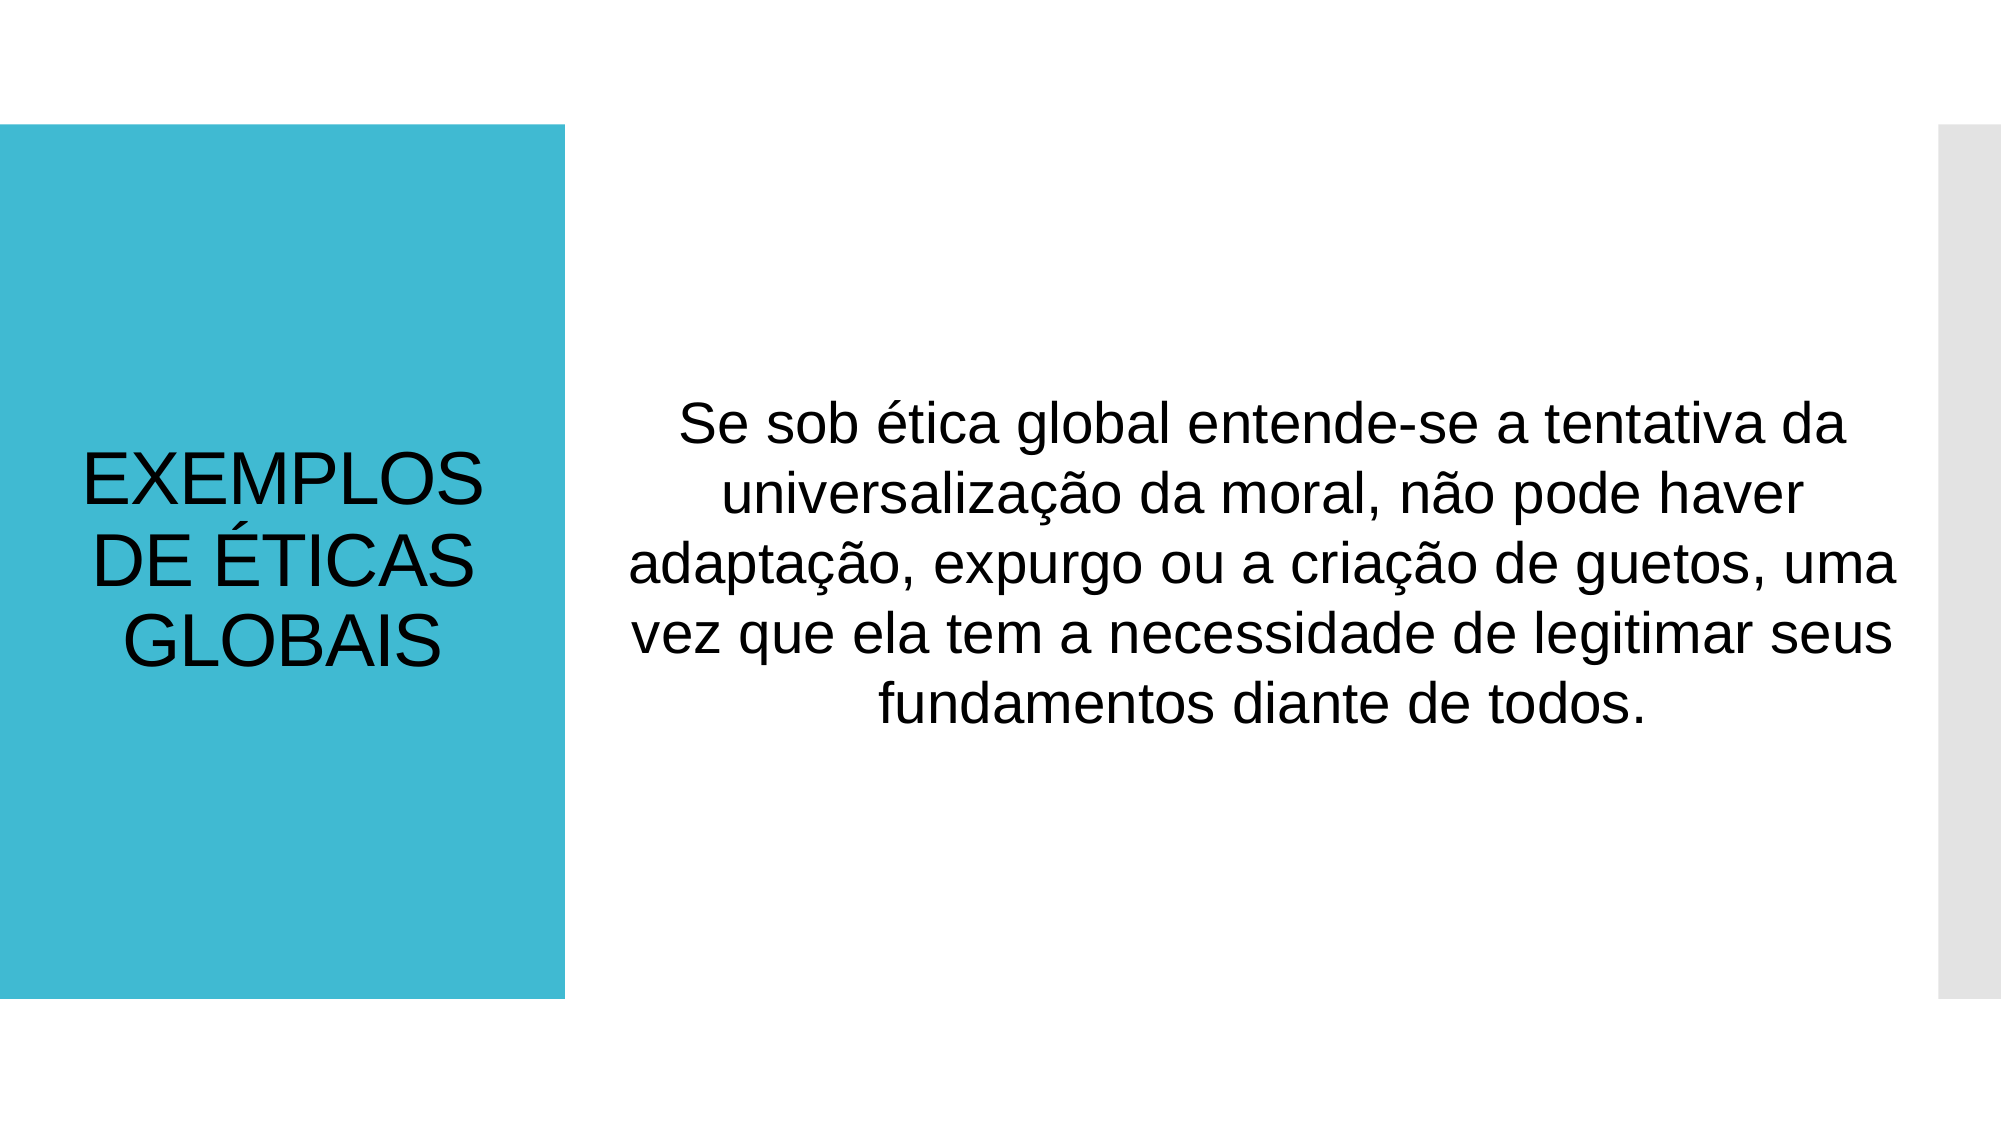

# EXEMPLOS DE ÉTICAS GLOBAIS
Se sob ética global entende-se a tentativa da universalização da moral, não pode haver adaptação, expurgo ou a criação de guetos, uma vez que ela tem a necessidade de legitimar seus fundamentos diante de todos.